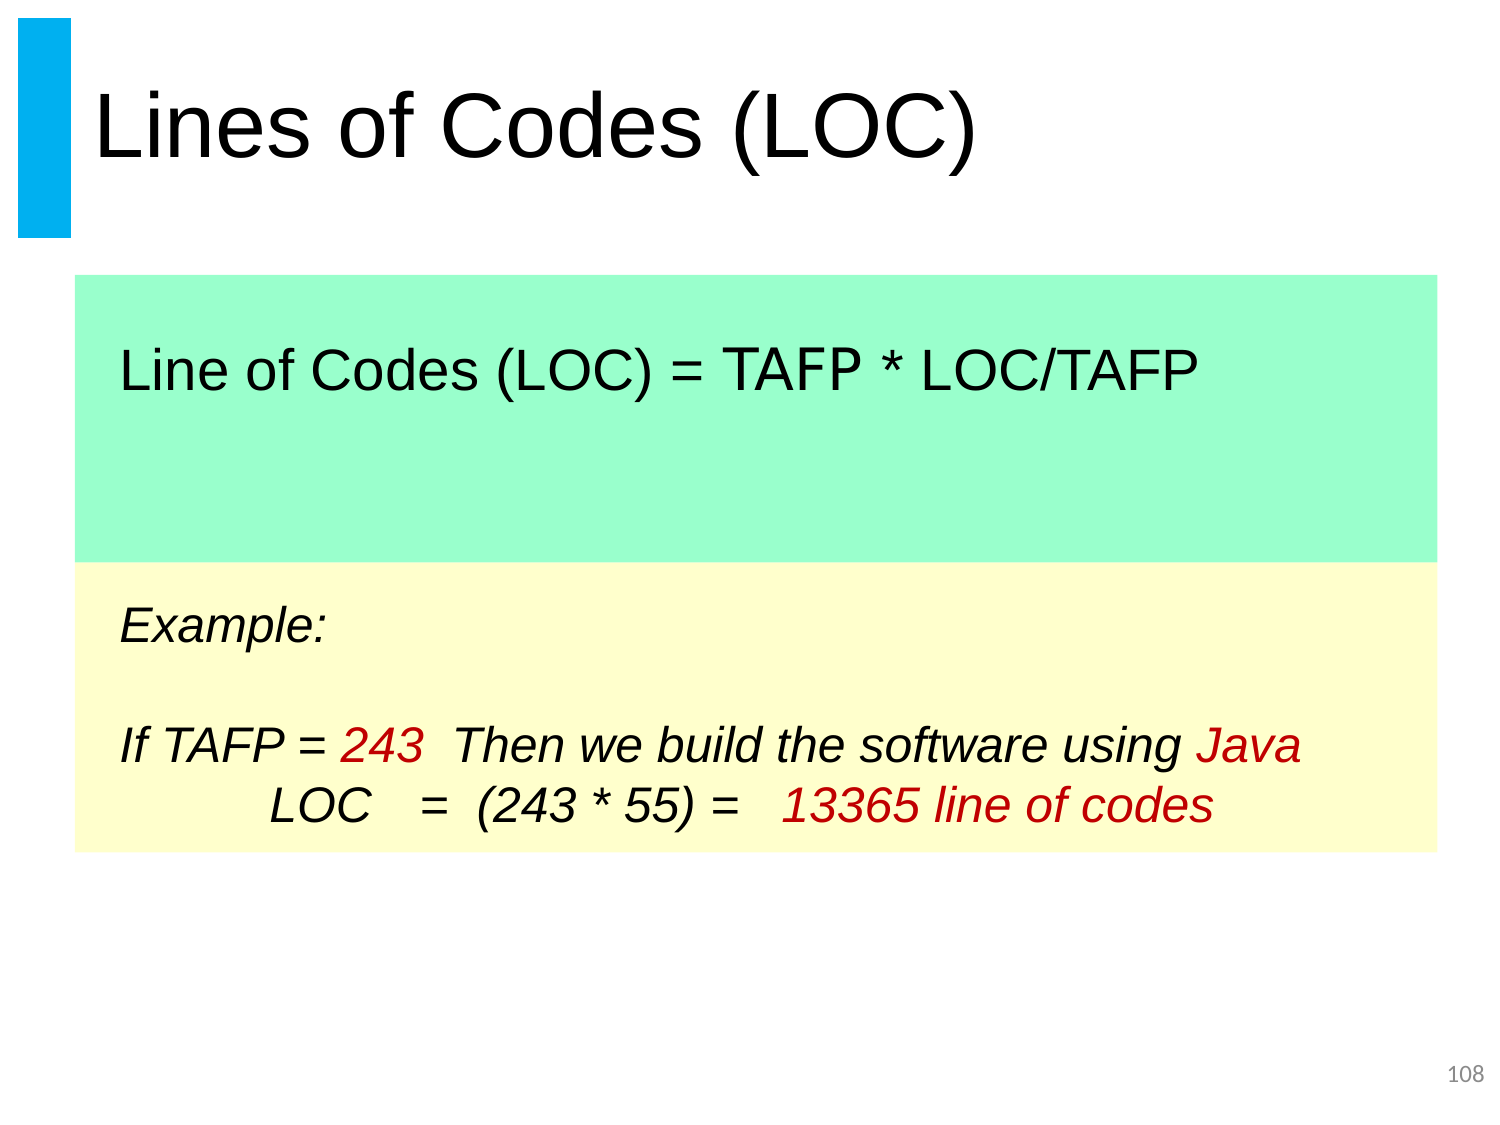

# Lines of Codes (LOC)

Line of Codes (LOC) = TAFP * LOC/TAFP

Example:

If TAFP = 243  Then we build the software using Java
	LOC	=  (243 * 55) =   13365 line of codes

108